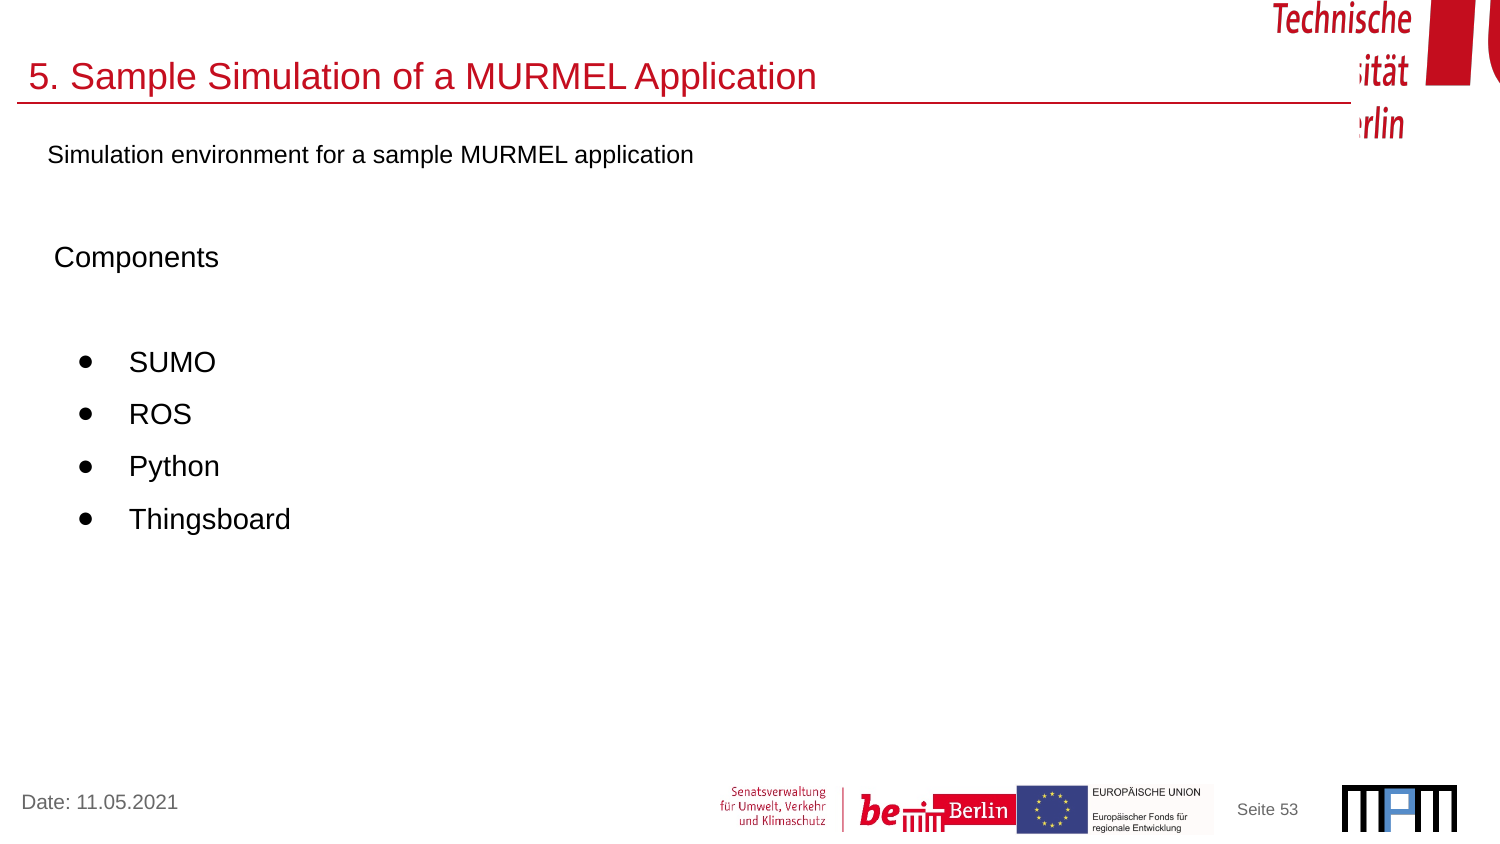

# 5. Sample Simulation of a MURMEL Application
Simulation environment for a sample MURMEL application
Components

SUMO
ROS
Python
Thingsboard
Seite 53